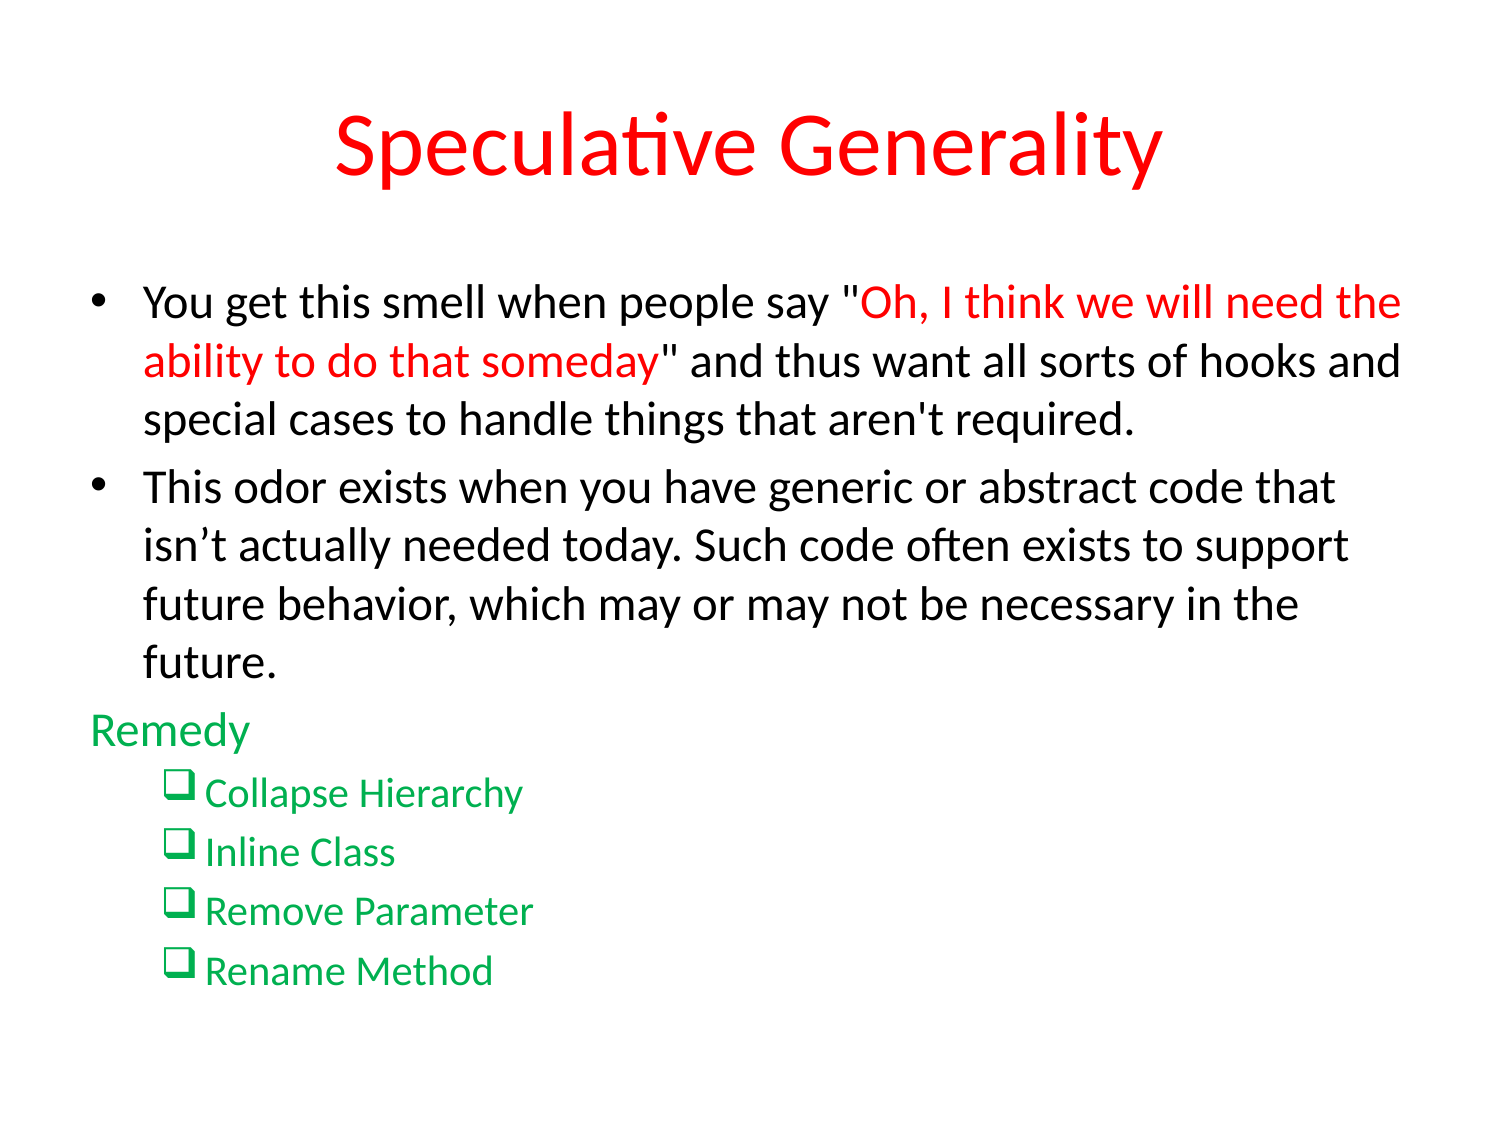

# Speculative Generality
You get this smell when people say "Oh, I think we will need the ability to do that someday" and thus want all sorts of hooks and special cases to handle things that aren't required.
This odor exists when you have generic or abstract code that isn’t actually needed today. Such code often exists to support future behavior, which may or may not be necessary in the future.
Remedy
Collapse Hierarchy
Inline Class
Remove Parameter
Rename Method